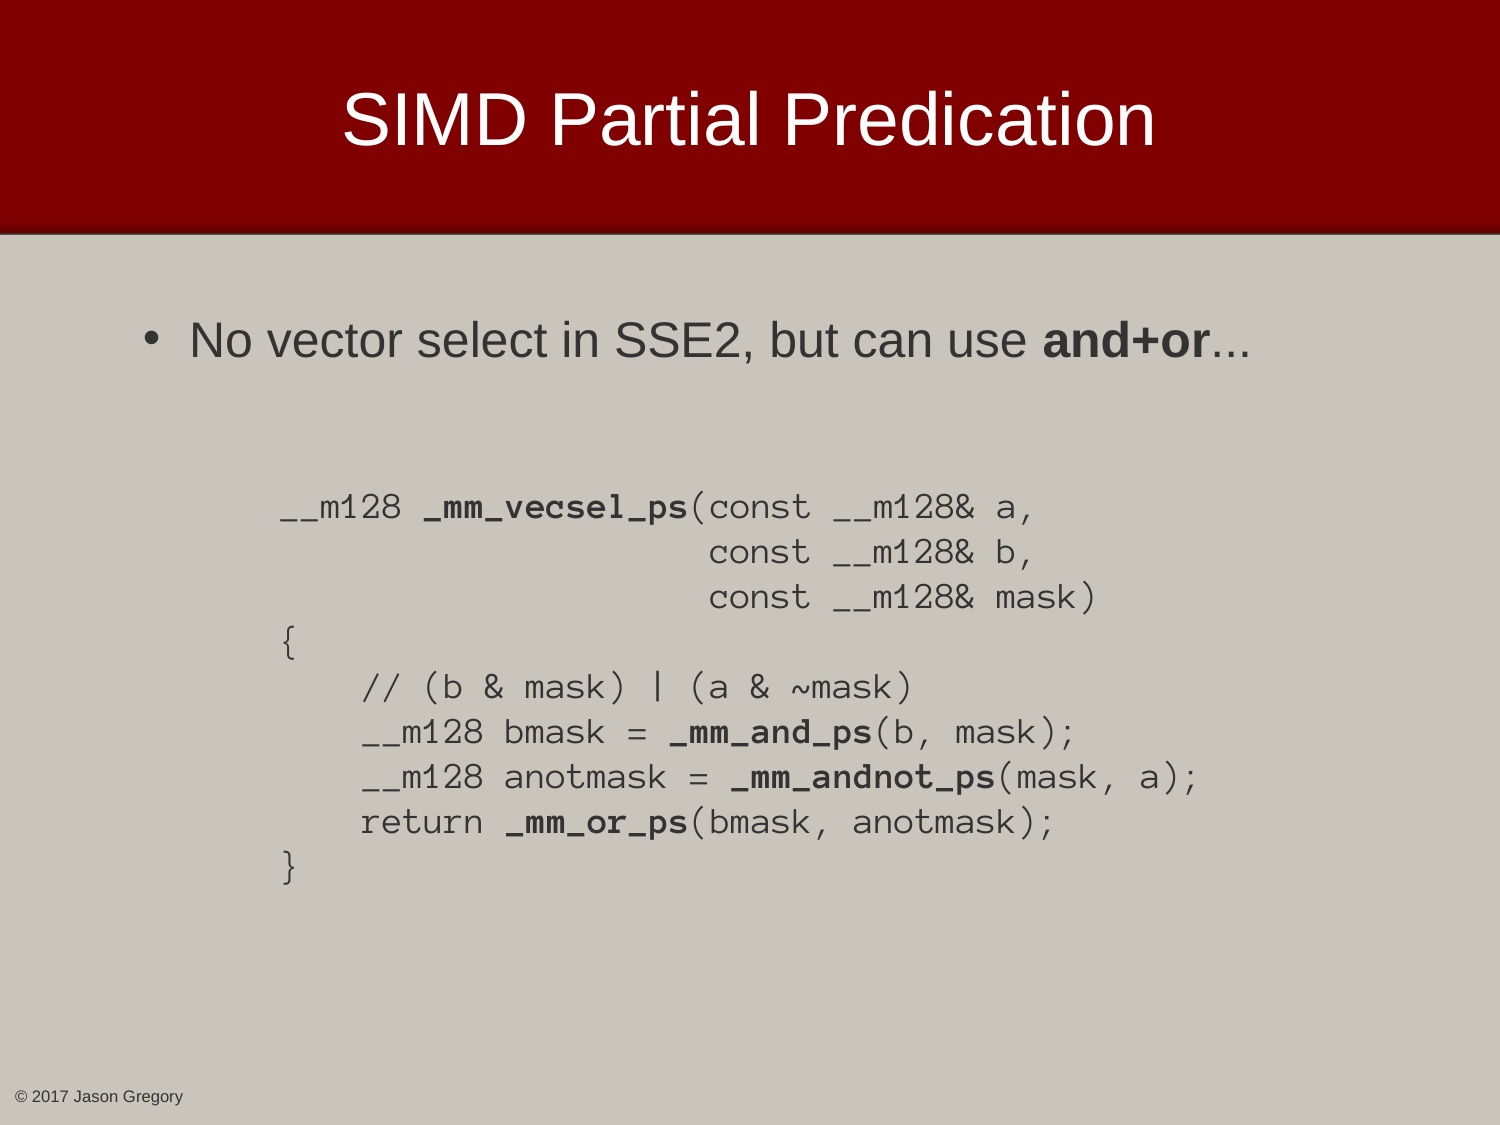

# SIMD Partial Predication
No vector select in SSE2, but can use and+or...

__m128 _mm_vecsel_ps(const __m128& a,
                     const __m128& b,
                     const __m128& mask)
{
    // (b & mask) | (a & ~mask)
    __m128 bmask = _mm_and_ps(b, mask);
    __m128 anotmask = _mm_andnot_ps(mask, a);
    return _mm_or_ps(bmask, anotmask);
}
© 2017 Jason Gregory